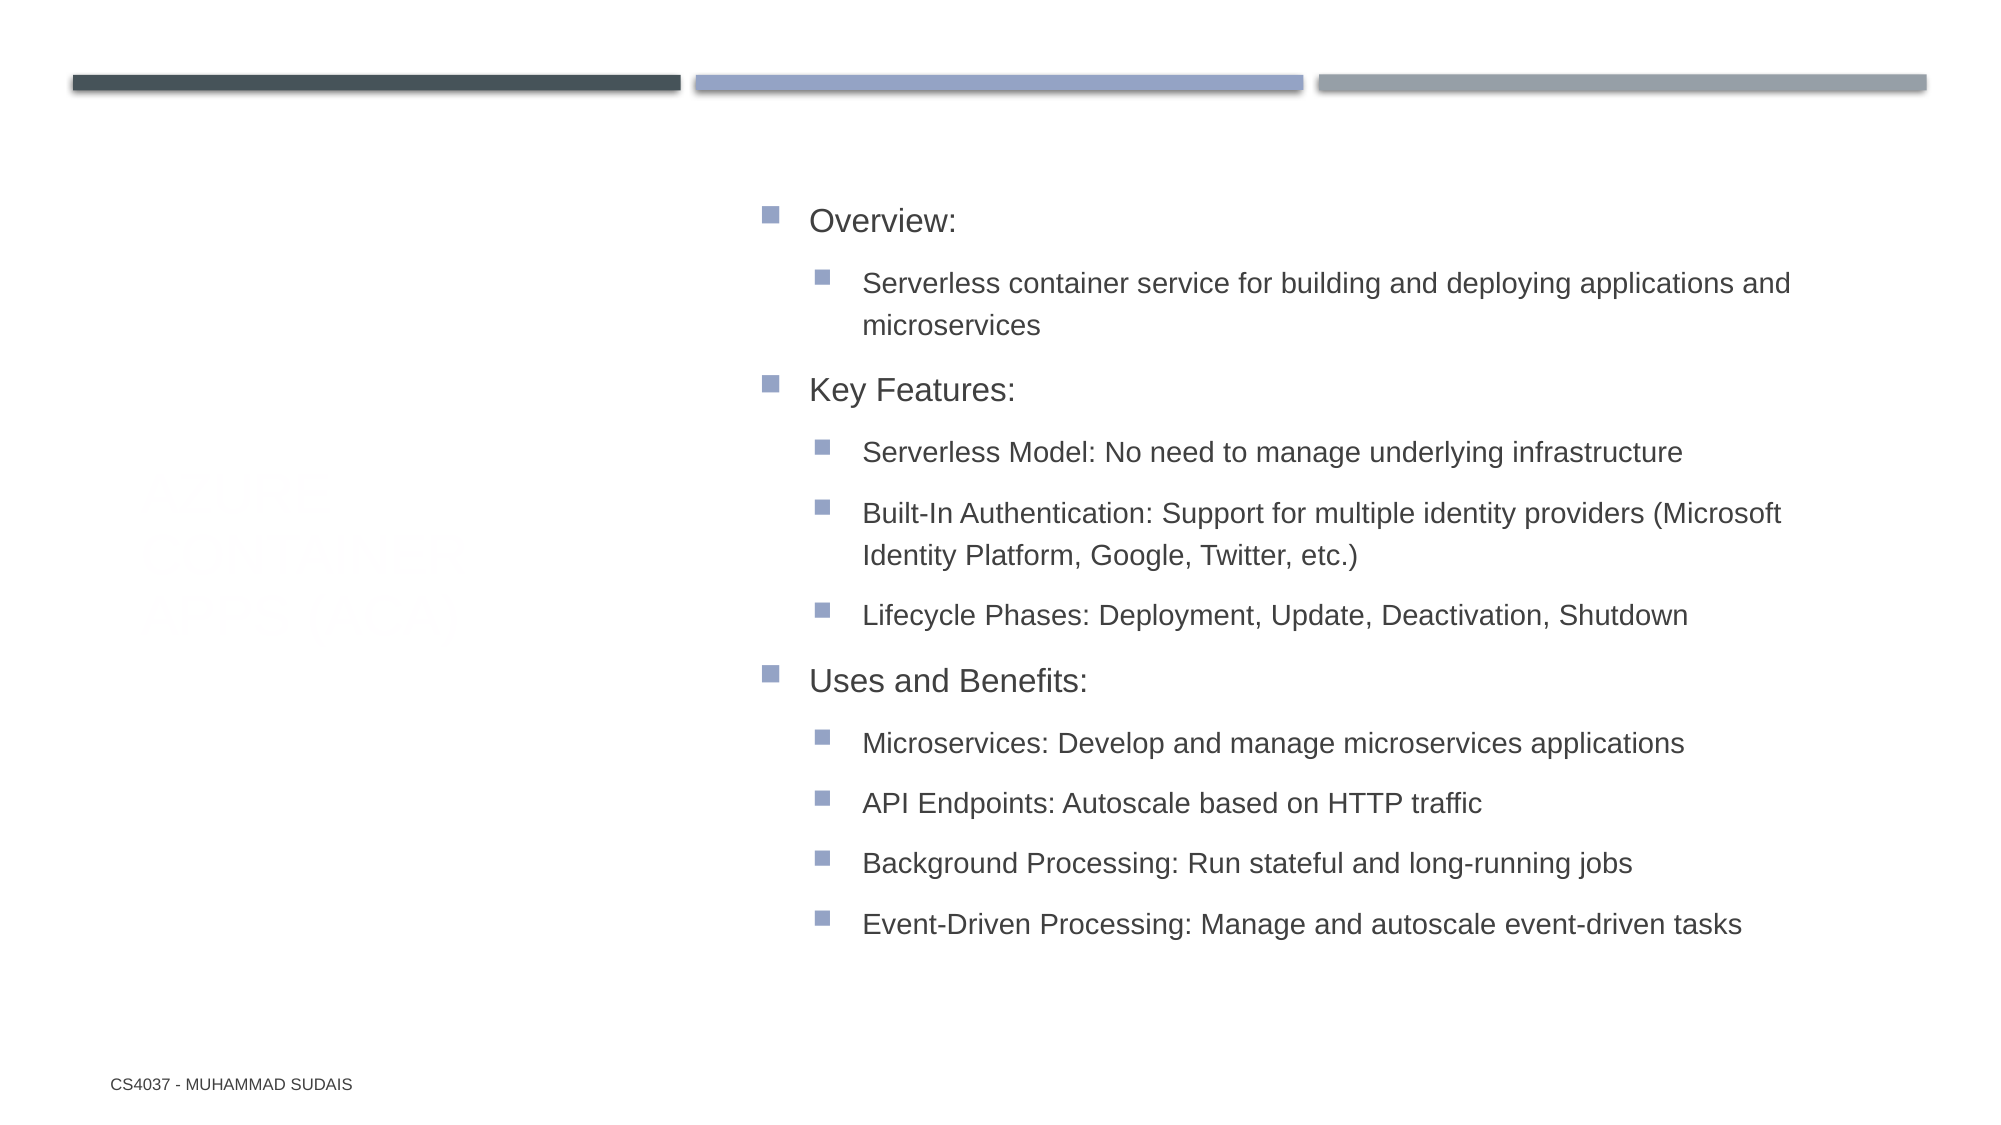

# Azure Container Apps (ACA)
Overview:
Serverless container service for building and deploying applications and microservices
Key Features:
Serverless Model: No need to manage underlying infrastructure
Built-In Authentication: Support for multiple identity providers (Microsoft Identity Platform, Google, Twitter, etc.)
Lifecycle Phases: Deployment, Update, Deactivation, Shutdown
Uses and Benefits:
Microservices: Develop and manage microservices applications
API Endpoints: Autoscale based on HTTP traffic
Background Processing: Run stateful and long-running jobs
Event-Driven Processing: Manage and autoscale event-driven tasks
CS4037 - Muhammad Sudais